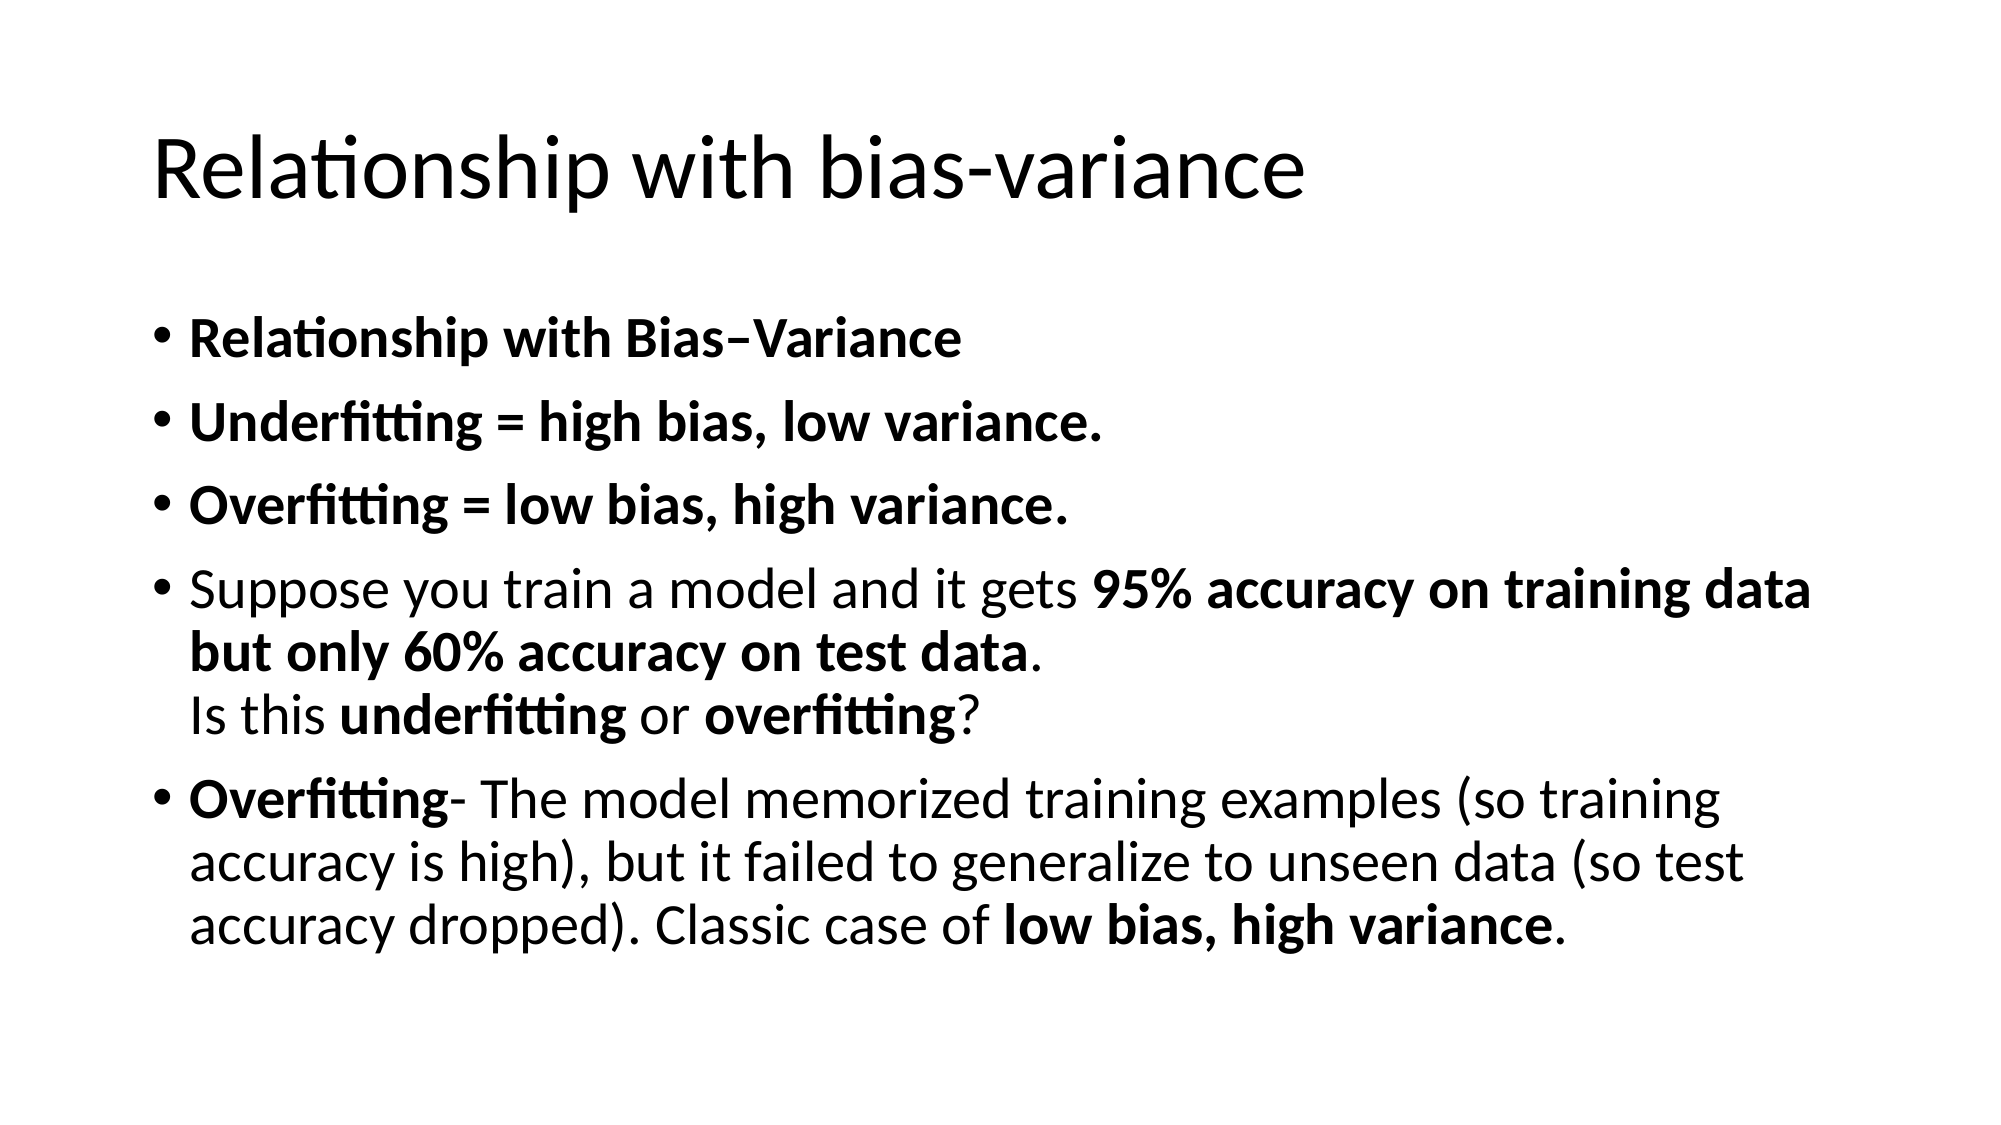

# Relationship with bias-variance
Relationship with Bias–Variance
Underfitting = high bias, low variance.
Overfitting = low bias, high variance.
Suppose you train a model and it gets 95% accuracy on training data but only 60% accuracy on test data.
Is this underfitting or overfitting?
Overfitting- The model memorized training examples (so training accuracy is high), but it failed to generalize to unseen data (so test accuracy dropped). Classic case of low bias, high variance.